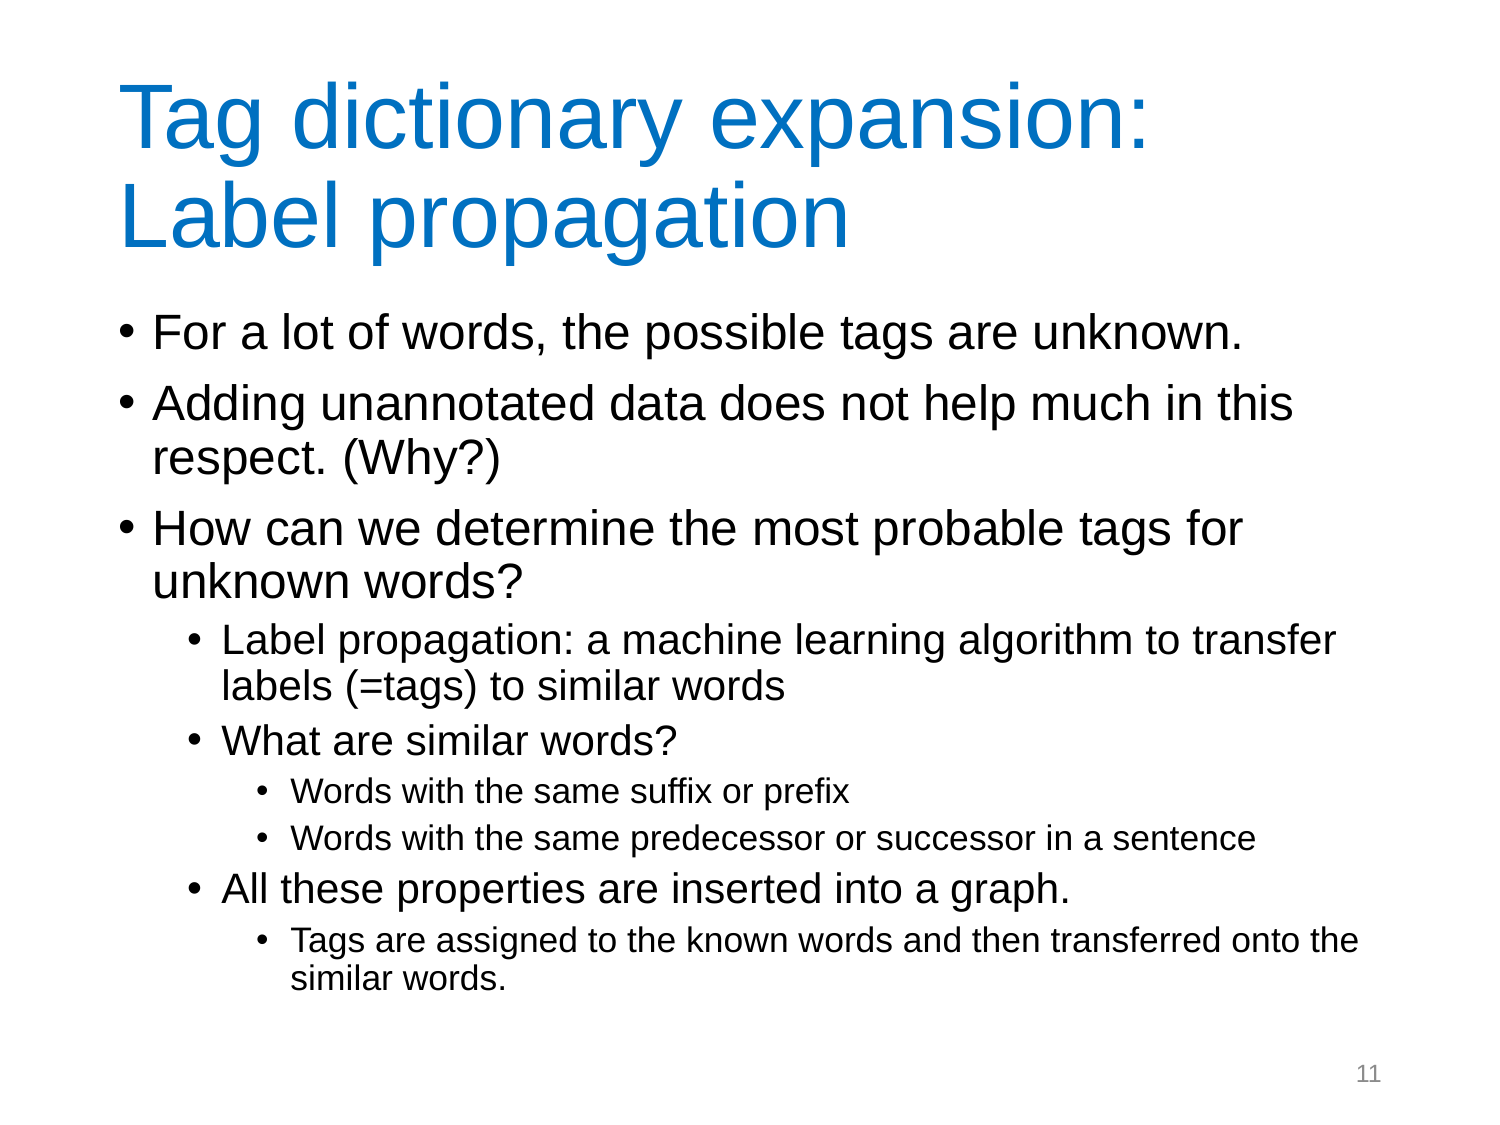

# Tag dictionary expansion: Label propagation
For a lot of words, the possible tags are unknown.
Adding unannotated data does not help much in this respect. (Why?)
How can we determine the most probable tags for unknown words?
Label propagation: a machine learning algorithm to transfer labels (=tags) to similar words
What are similar words?
Words with the same suffix or prefix
Words with the same predecessor or successor in a sentence
All these properties are inserted into a graph.
Tags are assigned to the known words and then transferred onto the similar words.
11